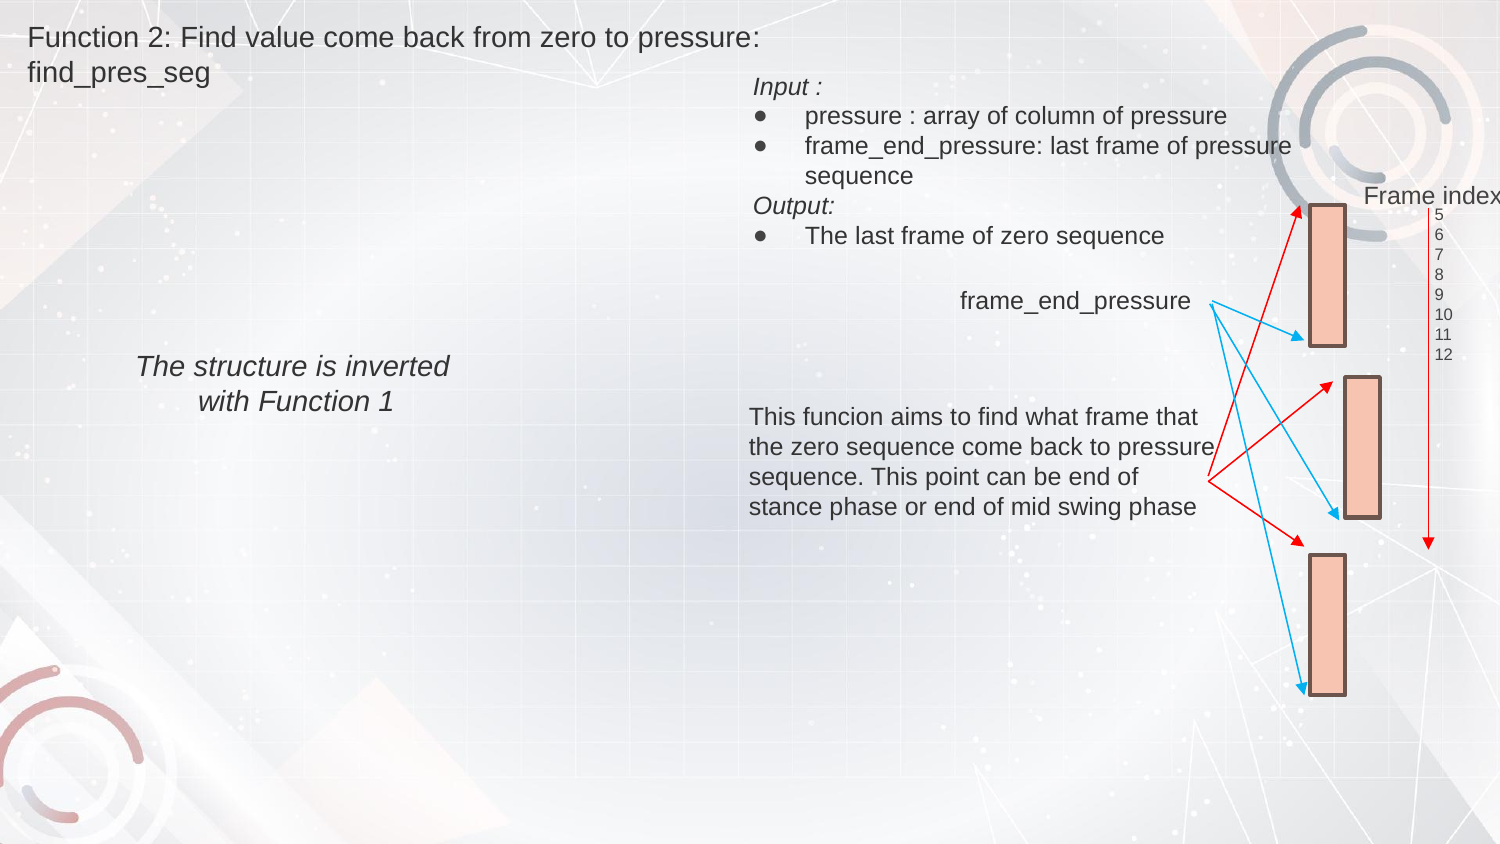

Function 2: Find value come back from zero to pressure: find_pres_seg
Input :
pressure : array of column of pressure
frame_end_pressure: last frame of pressure sequence
Output:
The last frame of zero sequence
 Frame index
5
6
7
8
9
10
11
12

frame_end_pressure
The structure is inverted
with Function 1
This funcion aims to find what frame that the zero sequence come back to pressure sequence. This point can be end of stance phase or end of mid swing phase